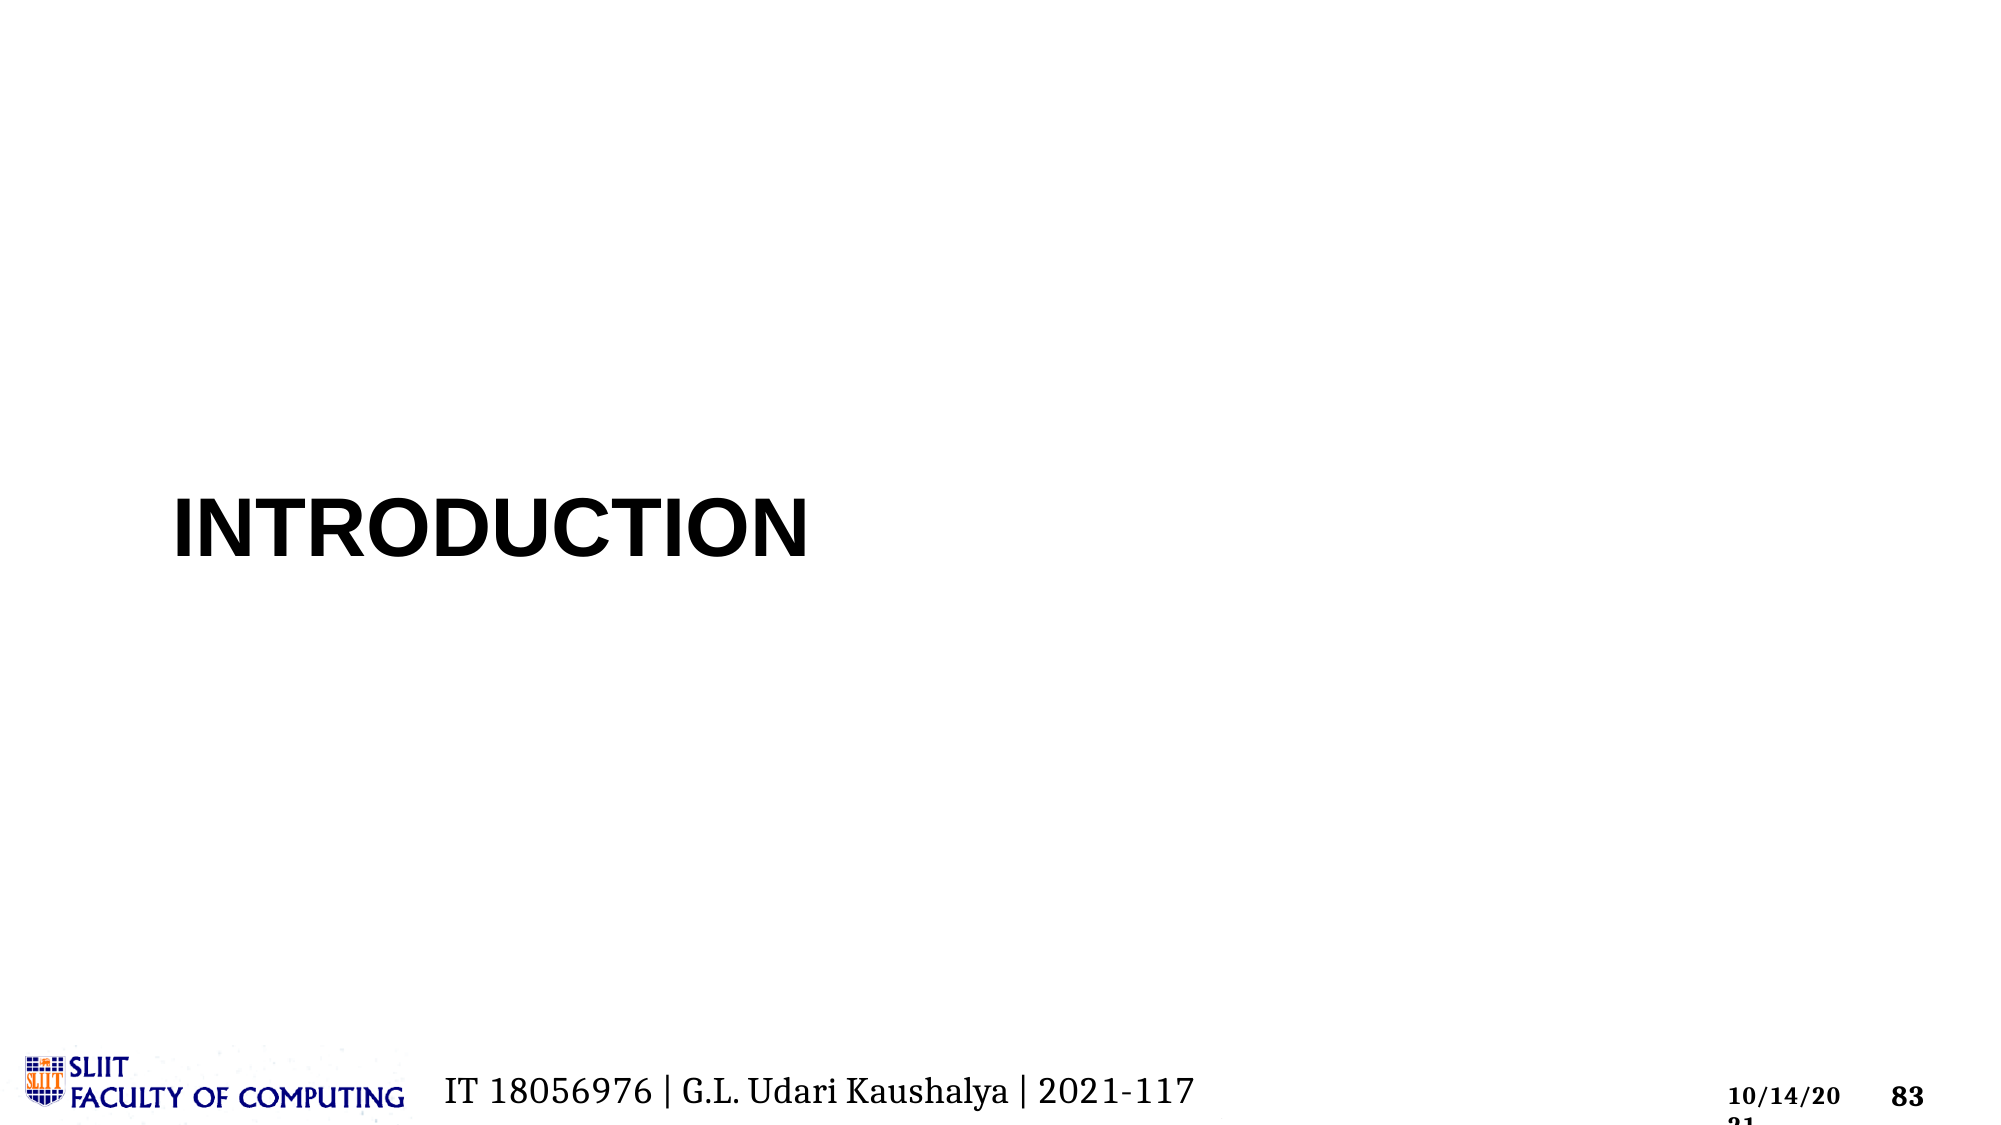

# Introduction
IT 18056976 | G.L. Udari Kaushalya | 2021-117